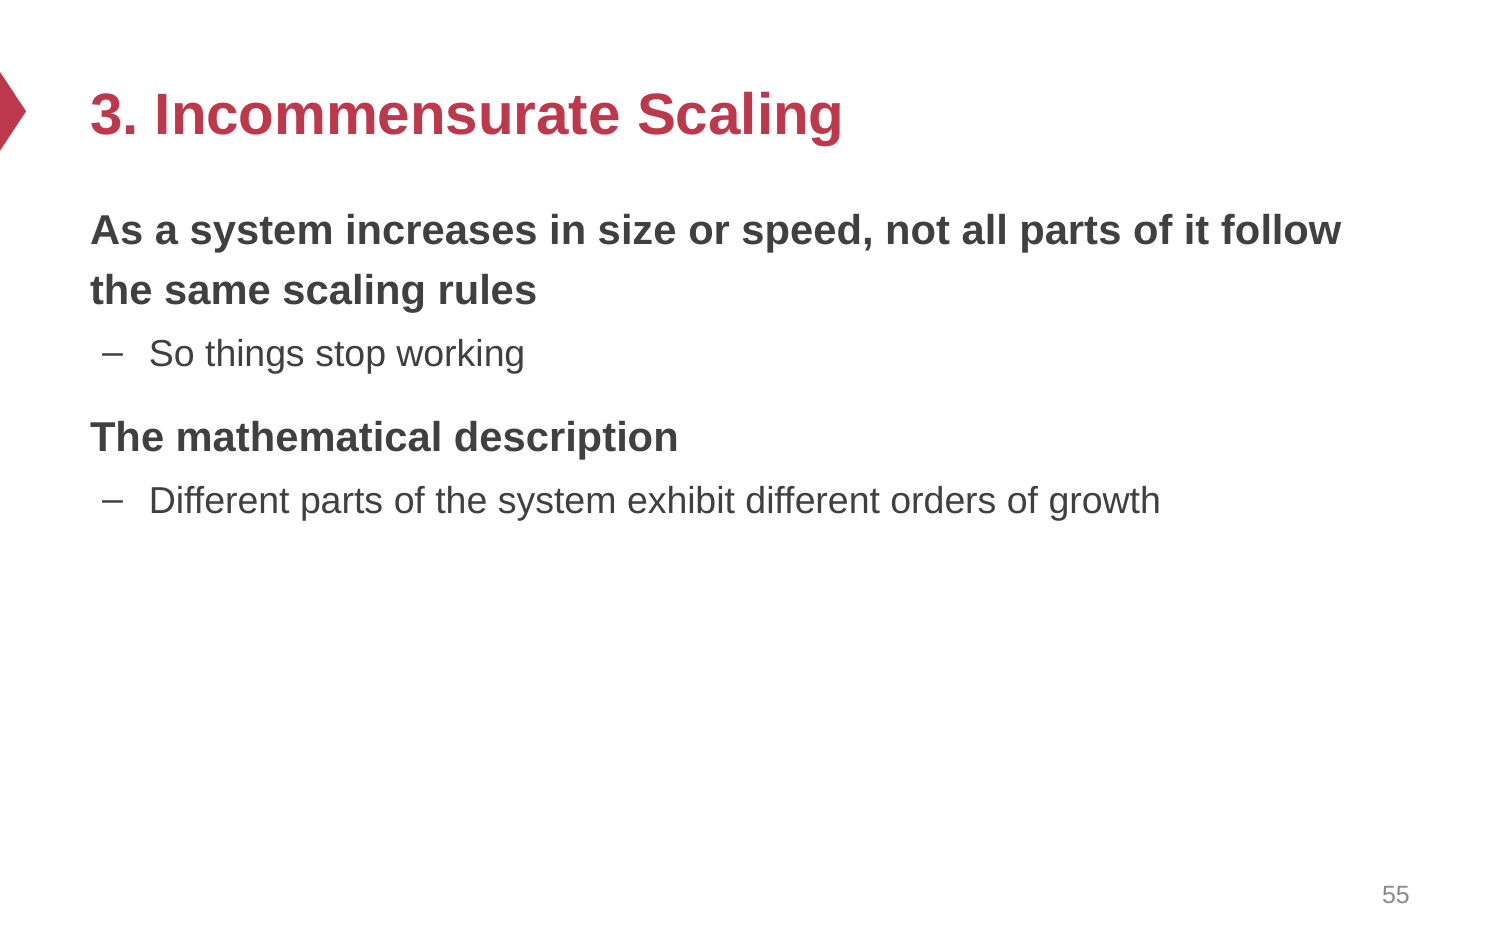

# 3. Incommensurate Scaling
As a system increases in size or speed, not all parts of it follow the same scaling rules
So things stop working
The mathematical description
Different parts of the system exhibit different orders of growth

55